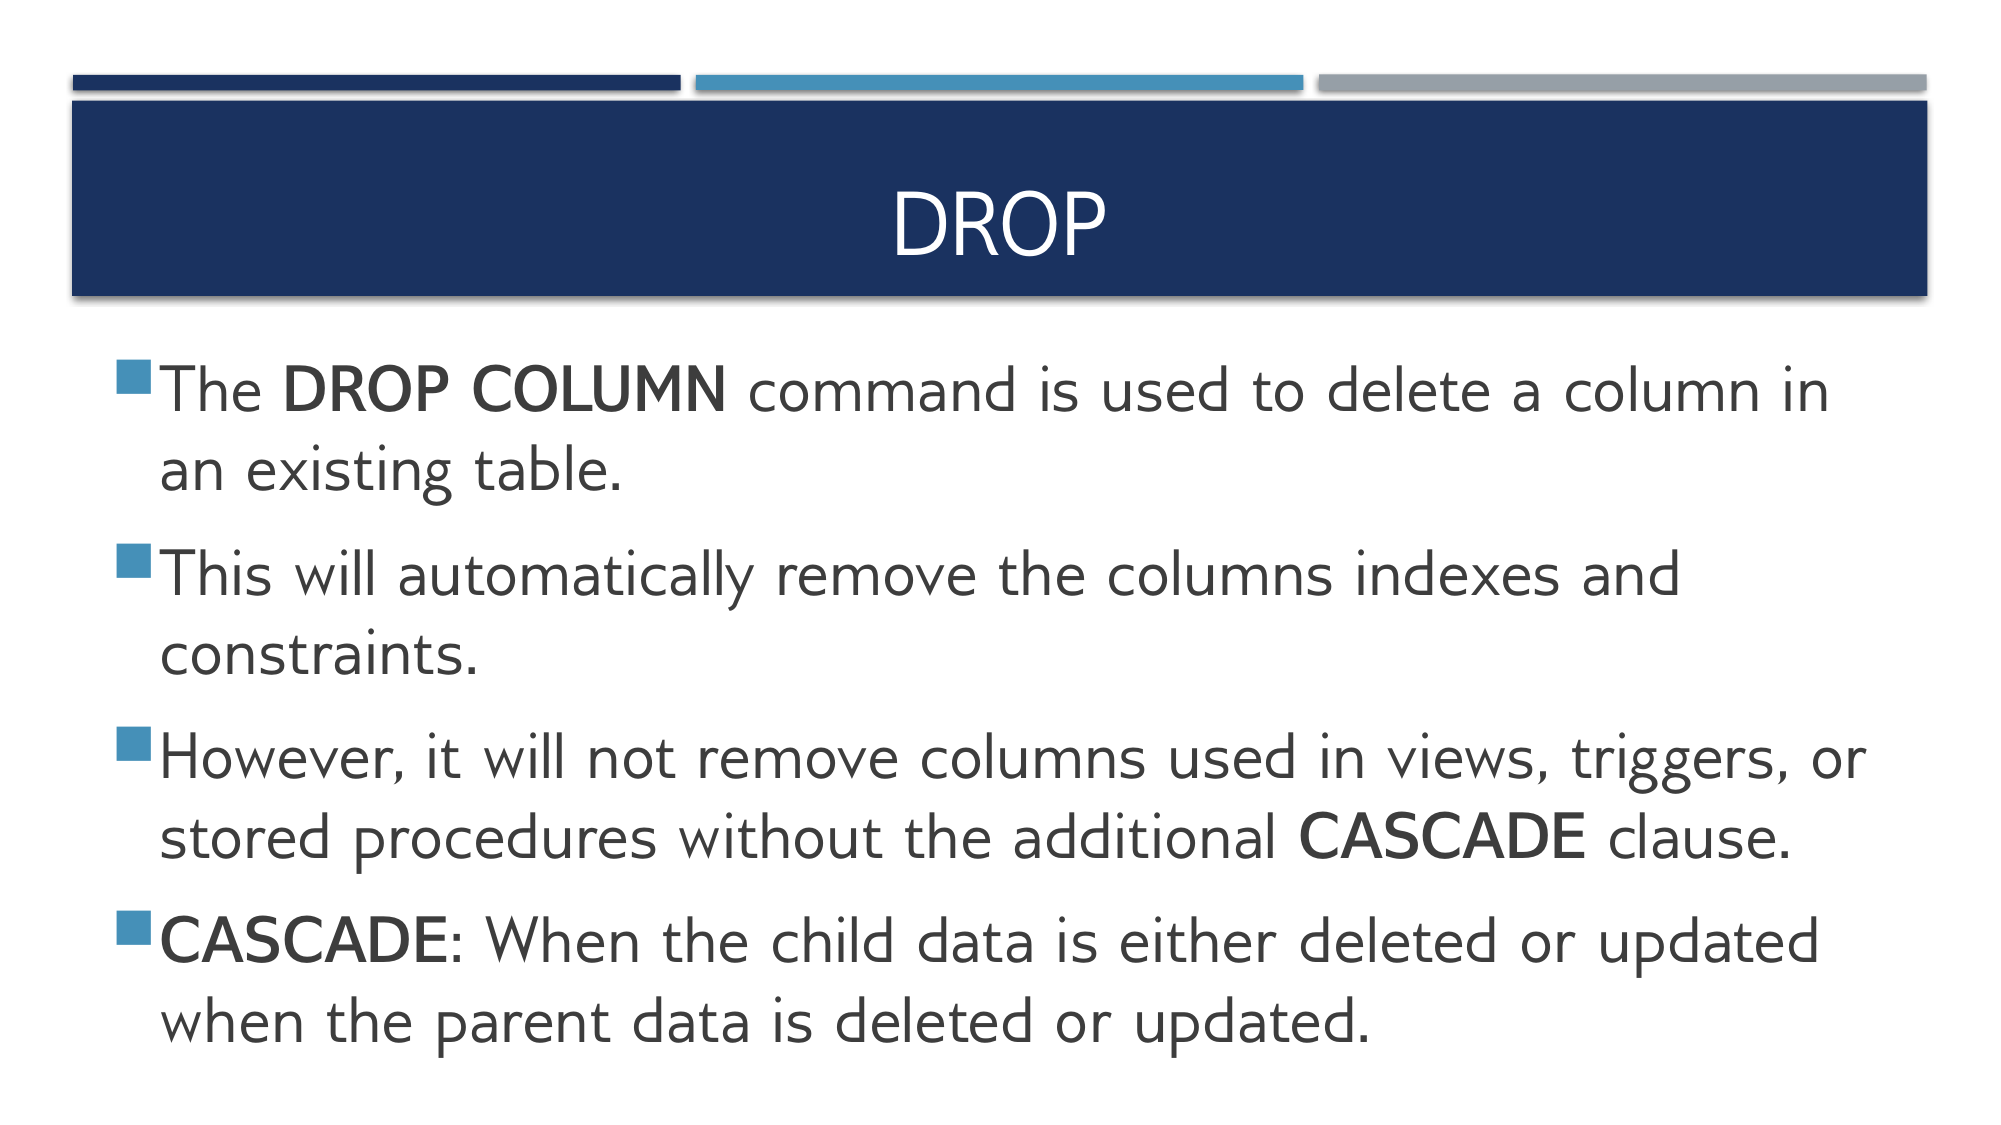

# Drop
The DROP COLUMN command is used to delete a column in an existing table.
This will automatically remove the columns indexes and constraints.
However, it will not remove columns used in views, triggers, or stored procedures without the additional CASCADE clause.
CASCADE: When the child data is either deleted or updated when the parent data is deleted or updated.